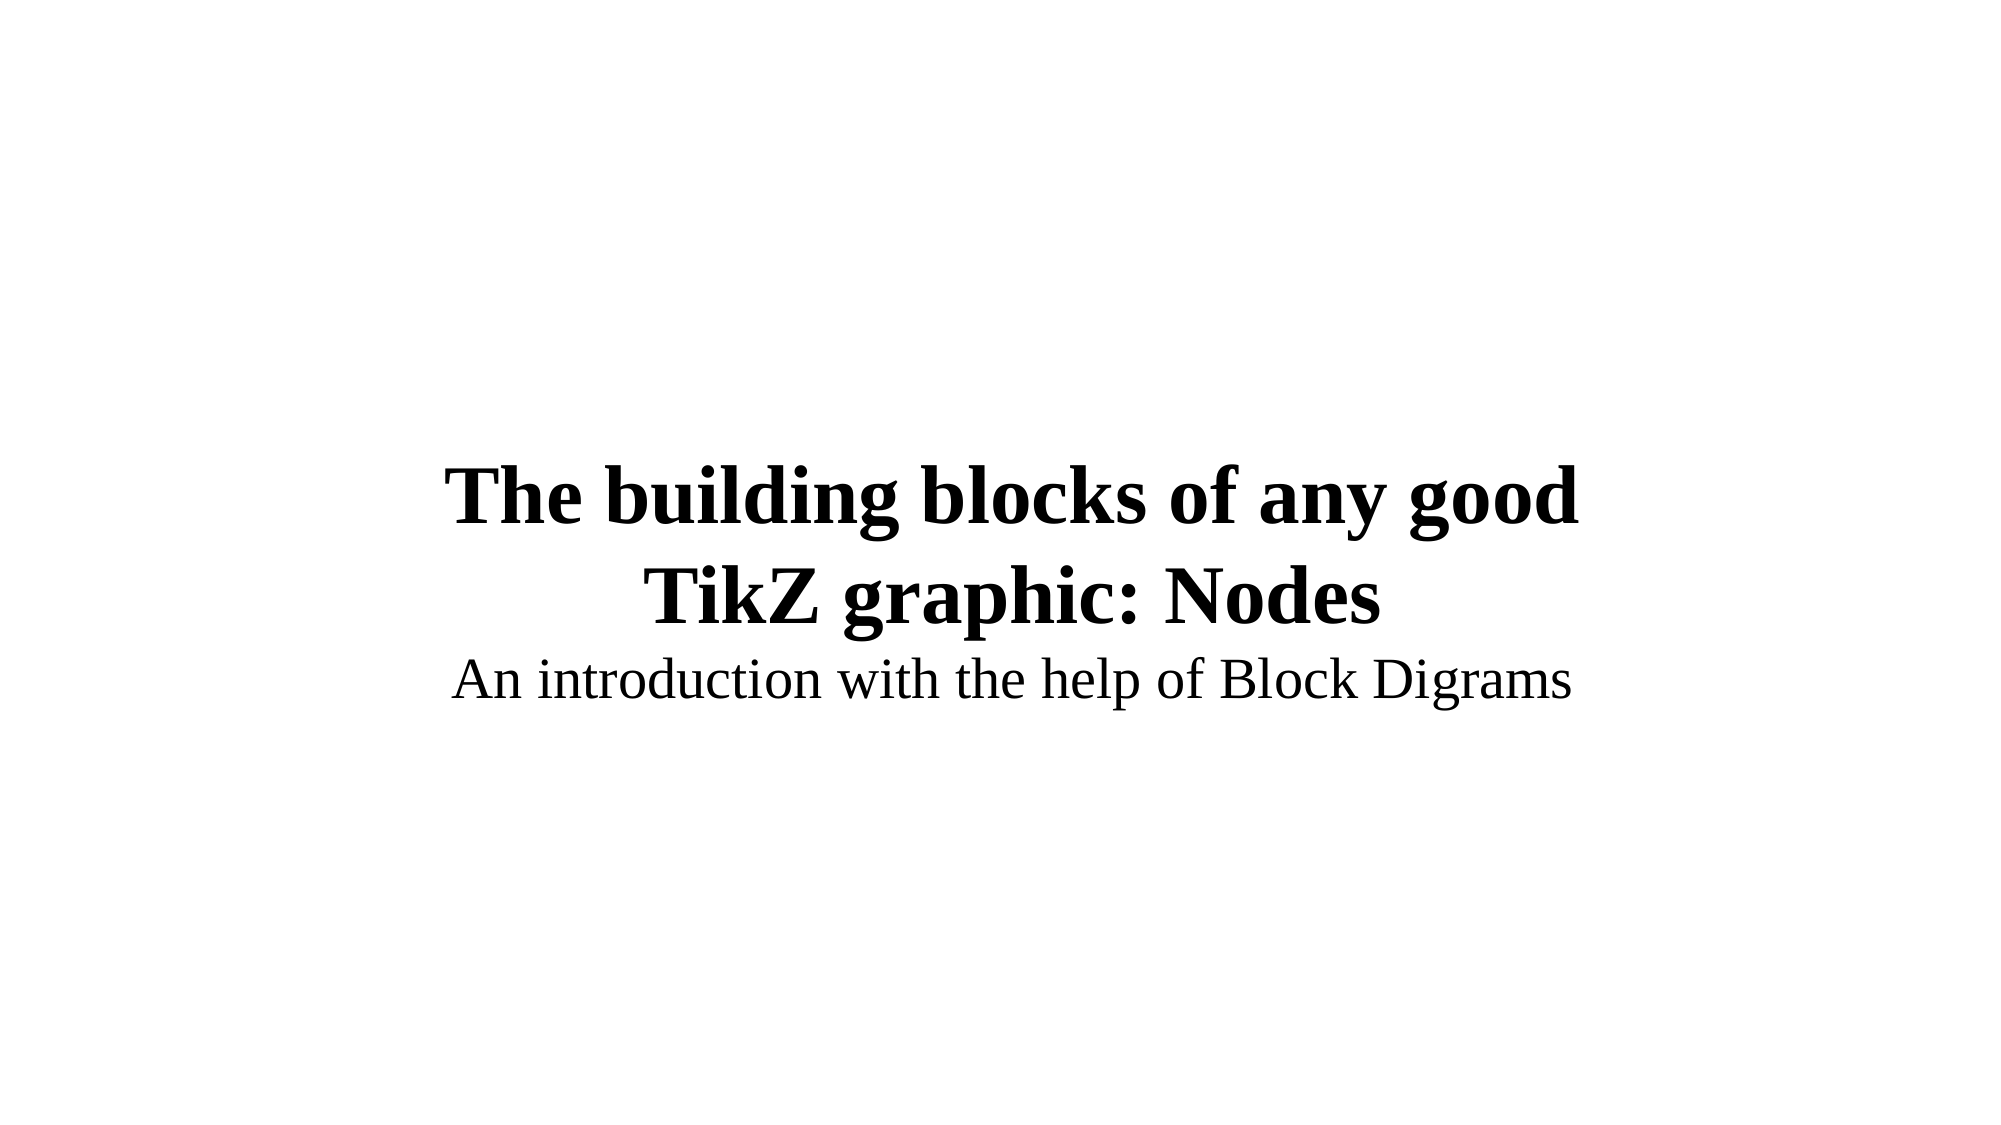

The building blocks of any good TikZ graphic: Nodes
An introduction with the help of Block Digrams